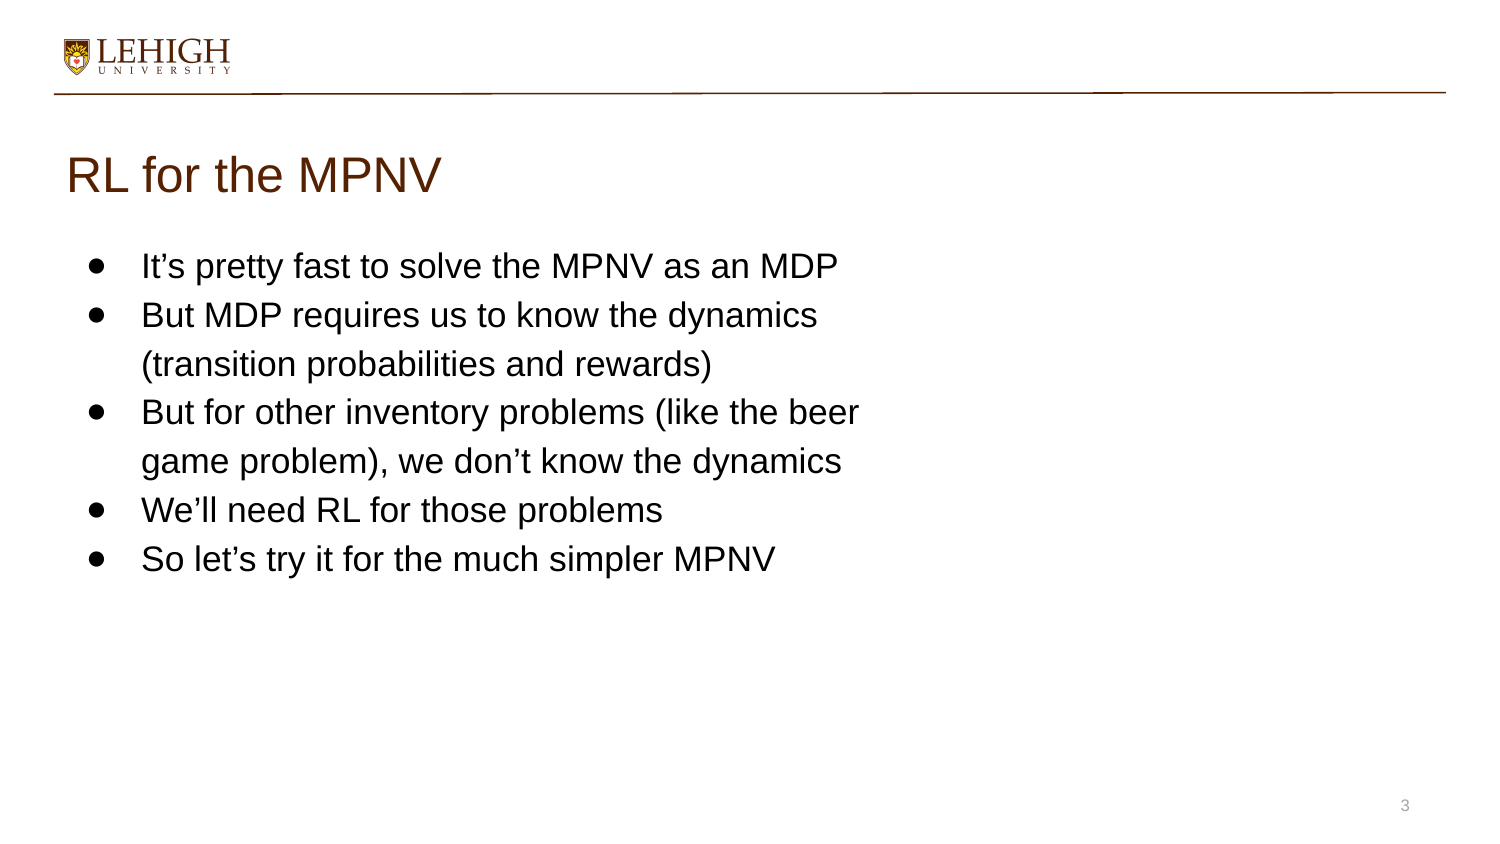

# RL for the MPNV
It’s pretty fast to solve the MPNV as an MDP
But MDP requires us to know the dynamics (transition probabilities and rewards)
But for other inventory problems (like the beer game problem), we don’t know the dynamics
We’ll need RL for those problems
So let’s try it for the much simpler MPNV